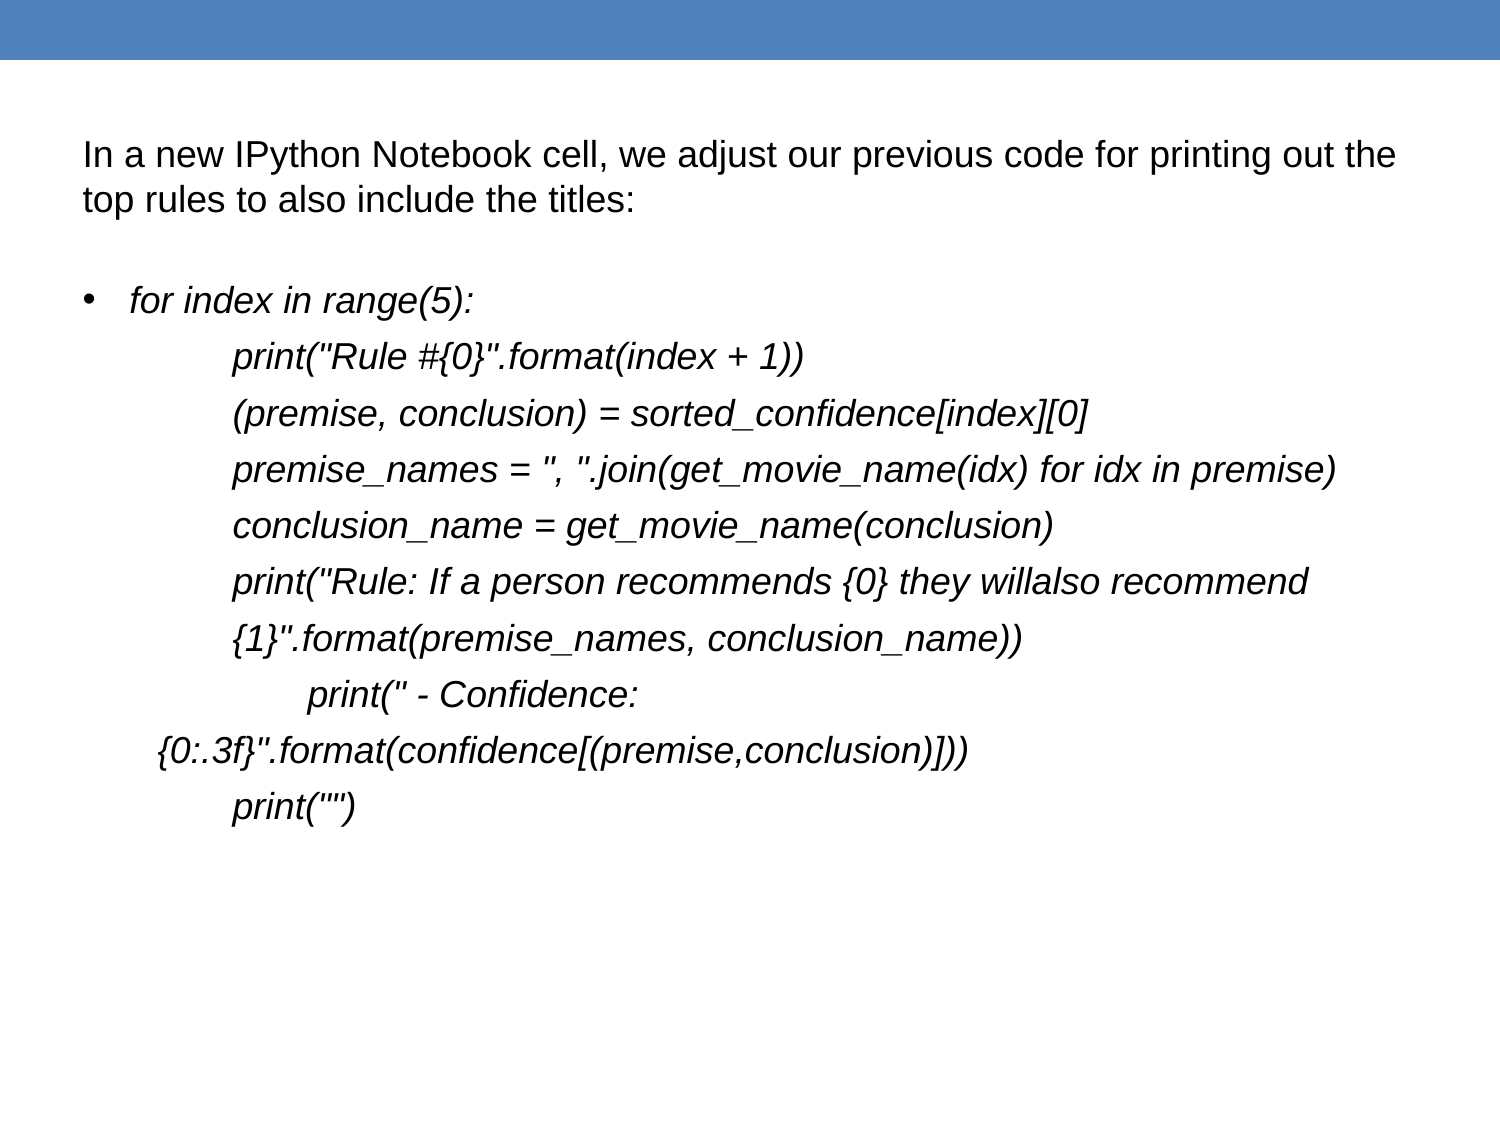

In a new IPython Notebook cell, we adjust our previous code for printing out the top rules to also include the titles:

for index in range(5):
	print("Rule #{0}".format(index + 1))
	(premise, conclusion) = sorted_confidence[index][0]
	premise_names = ", ".join(get_movie_name(idx) for idx in premise)
	conclusion_name = get_movie_name(conclusion)
	print("Rule: If a person recommends {0} they willalso recommend 	{1}".format(premise_names, conclusion_name))
	print(" - Confidence: {0:.3f}".format(confidence[(premise,conclusion)]))
	print("")